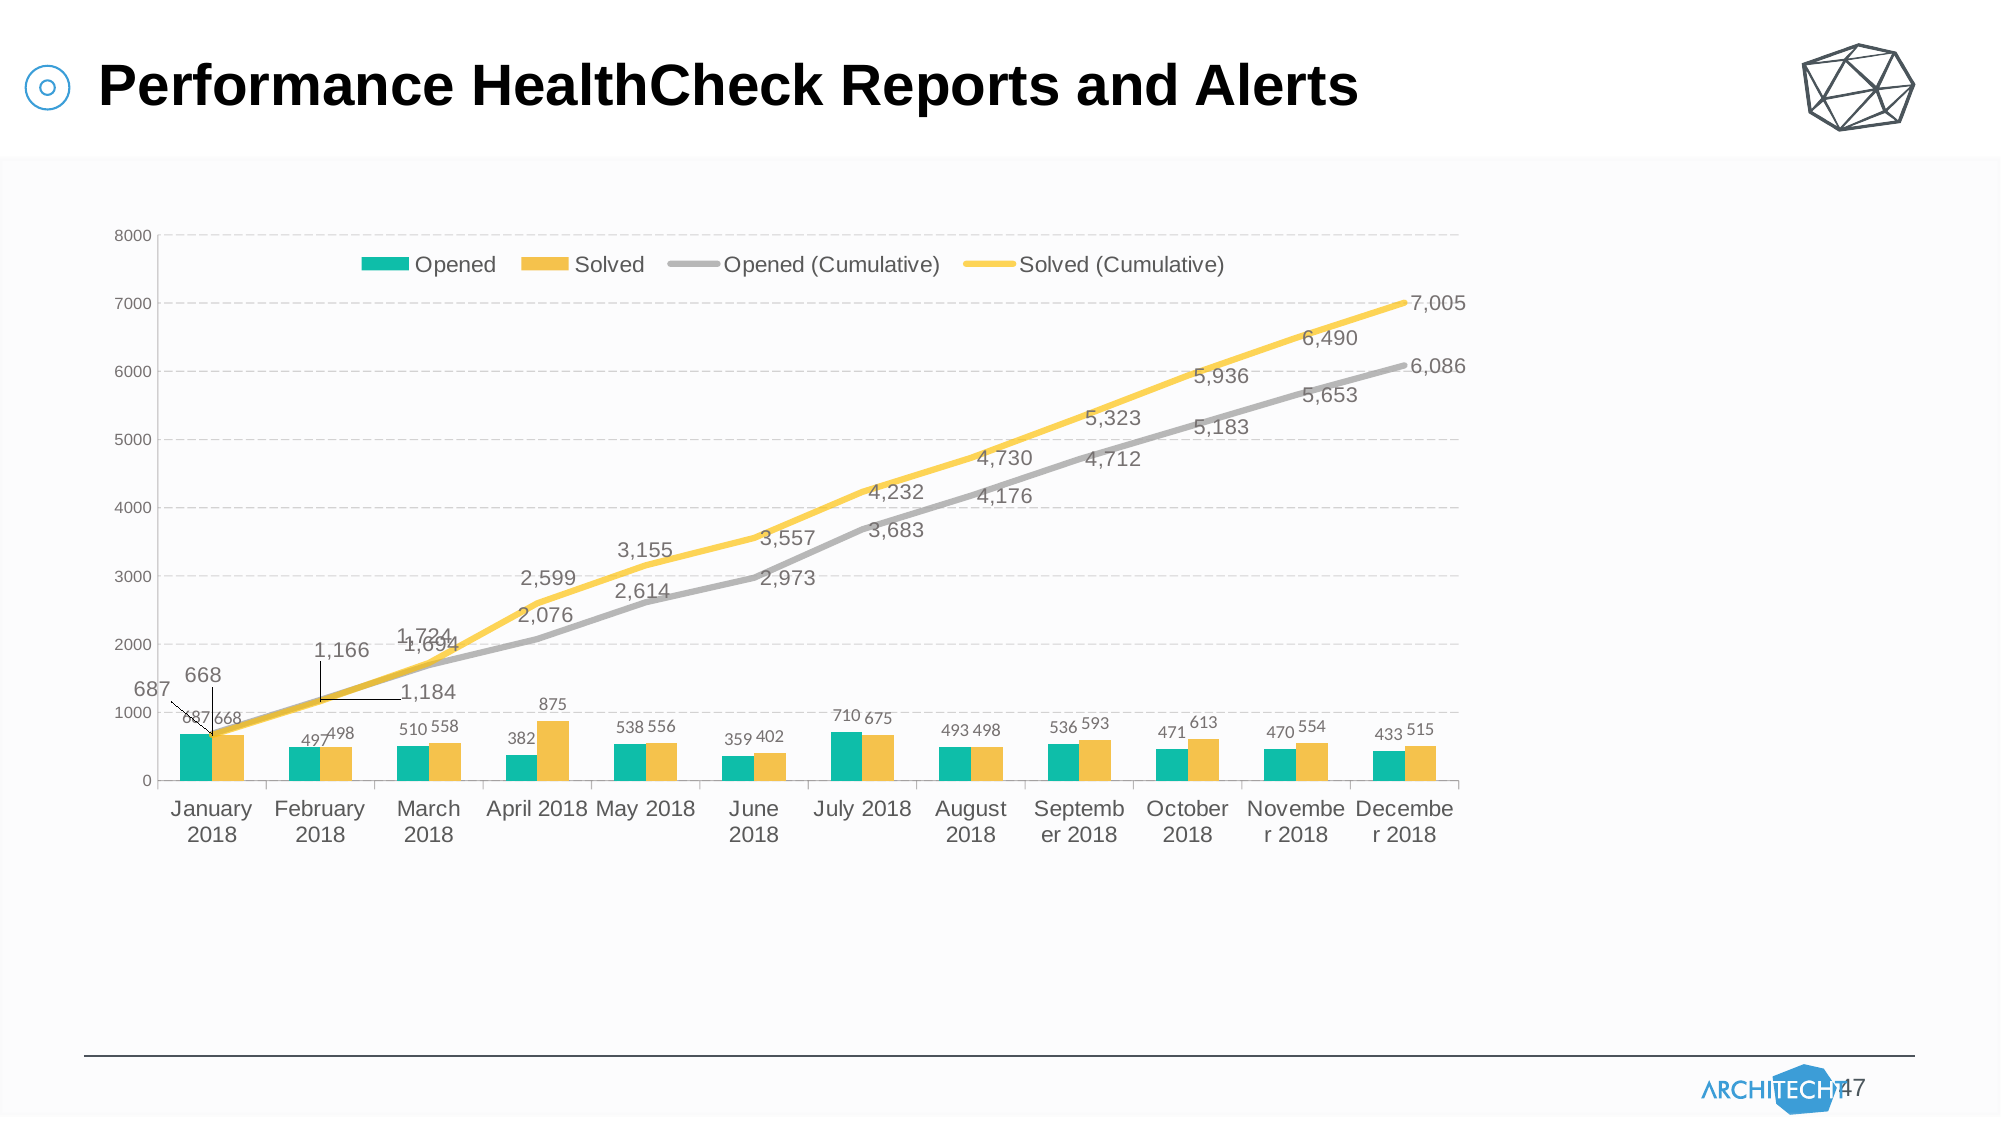

Performance HealthCheck Reports and Alerts

### Chart

| Category | Opened | Solved | Opened (Cumulative) | Solved (Cumulative) |
|---|---|---|---|---|
| January 2018 | 687.0 | 668.0 | 687.0 | 668.0 |
| February 2018 | 497.0 | 498.0 | 1184.0 | 1166.0 |
| March 2018 | 510.0 | 558.0 | 1694.0 | 1724.0 |
| April 2018 | 382.0 | 875.0 | 2076.0 | 2599.0 |
| May 2018 | 538.0 | 556.0 | 2614.0 | 3155.0 |
| June 2018 | 359.0 | 402.0 | 2973.0 | 3557.0 |
| July 2018 | 710.0 | 675.0 | 3683.0 | 4232.0 |
| August 2018 | 493.0 | 498.0 | 4176.0 | 4730.0 |
| September 2018 | 536.0 | 593.0 | 4712.0 | 5323.0 |
| October 2018 | 471.0 | 613.0 | 5183.0 | 5936.0 |
| November 2018 | 470.0 | 554.0 | 5653.0 | 6490.0 |
| December 2018 | 433.0 | 515.0 | 6086.0 | 7005.0 |